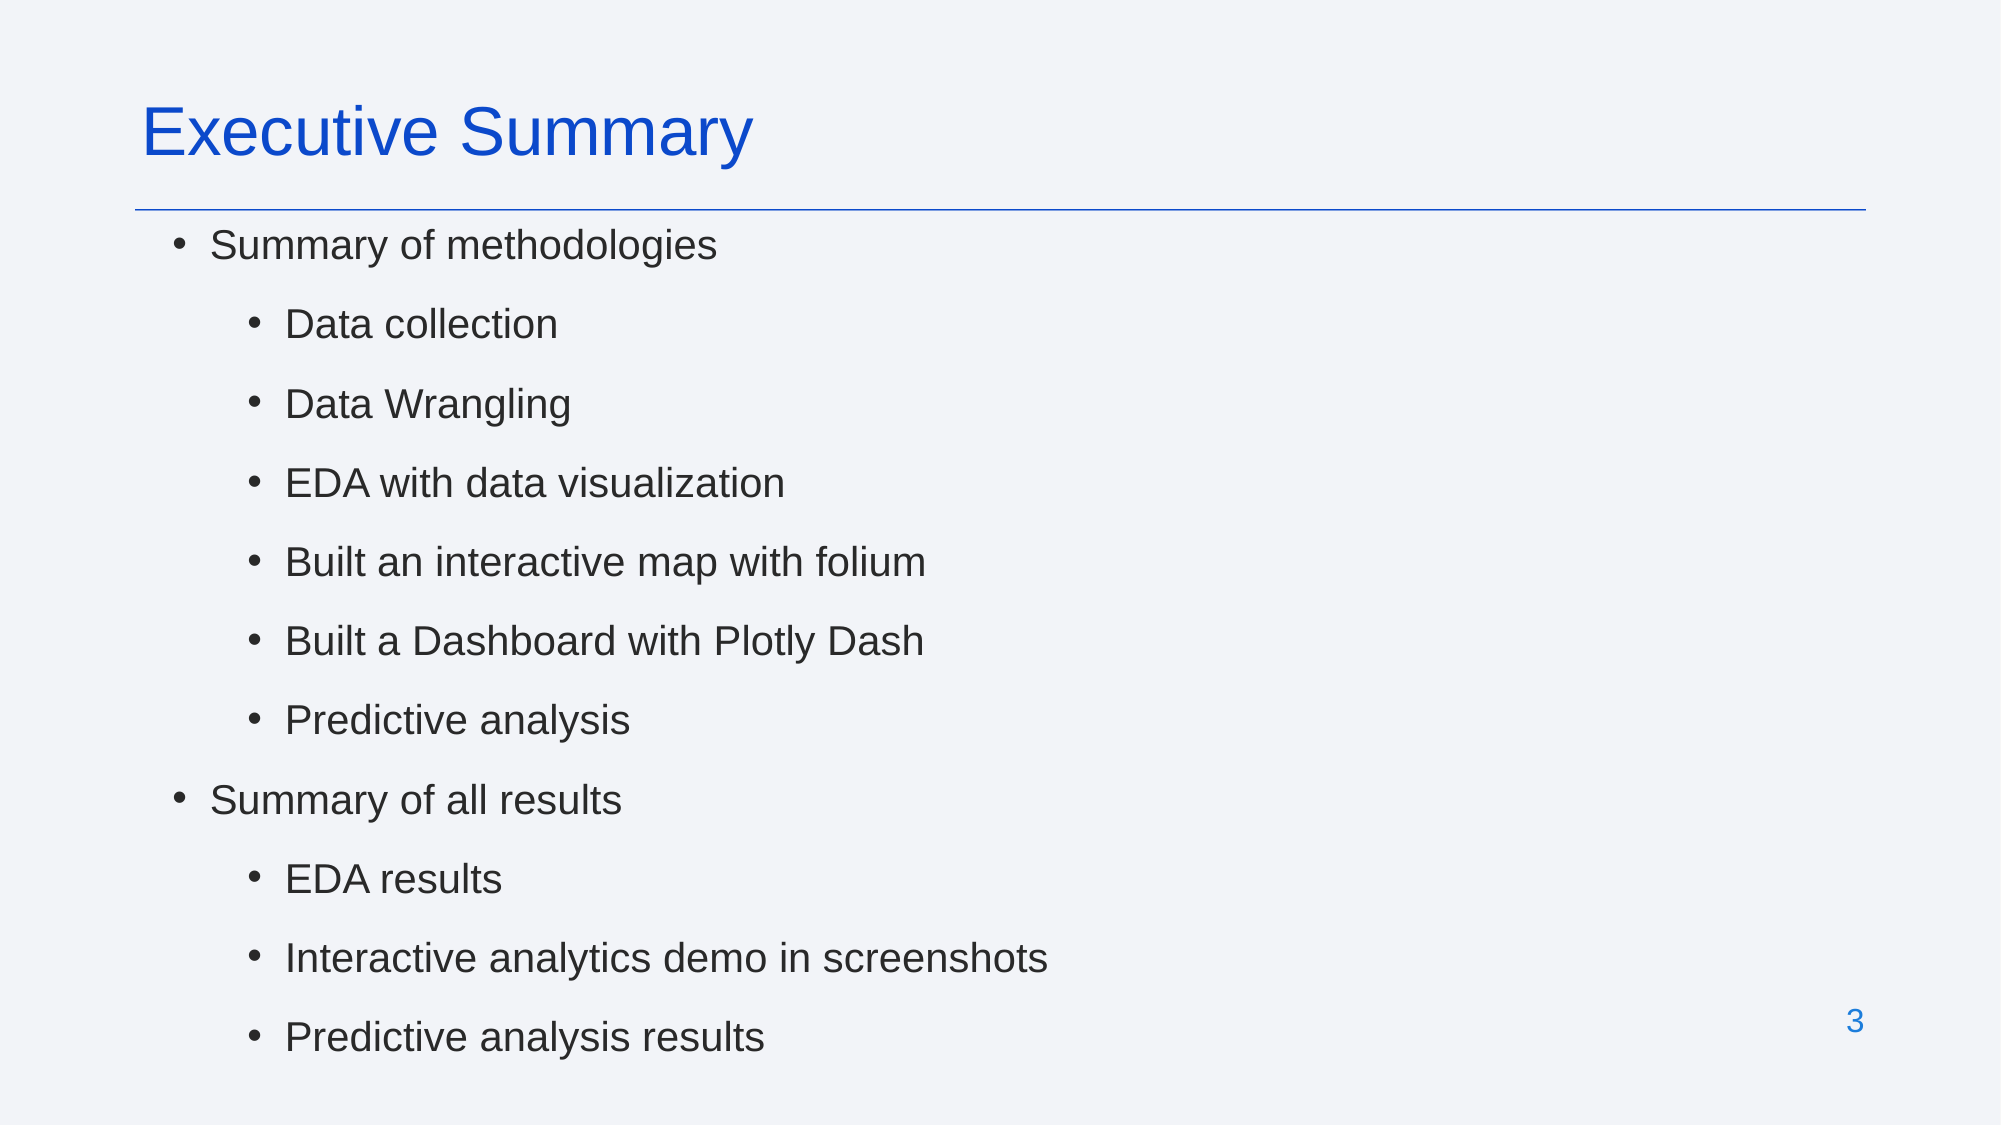

Executive Summary
Summary of methodologies
Data collection
Data Wrangling
EDA with data visualization
Built an interactive map with folium
Built a Dashboard with Plotly Dash
Predictive analysis
Summary of all results
EDA results
Interactive analytics demo in screenshots
Predictive analysis results
3